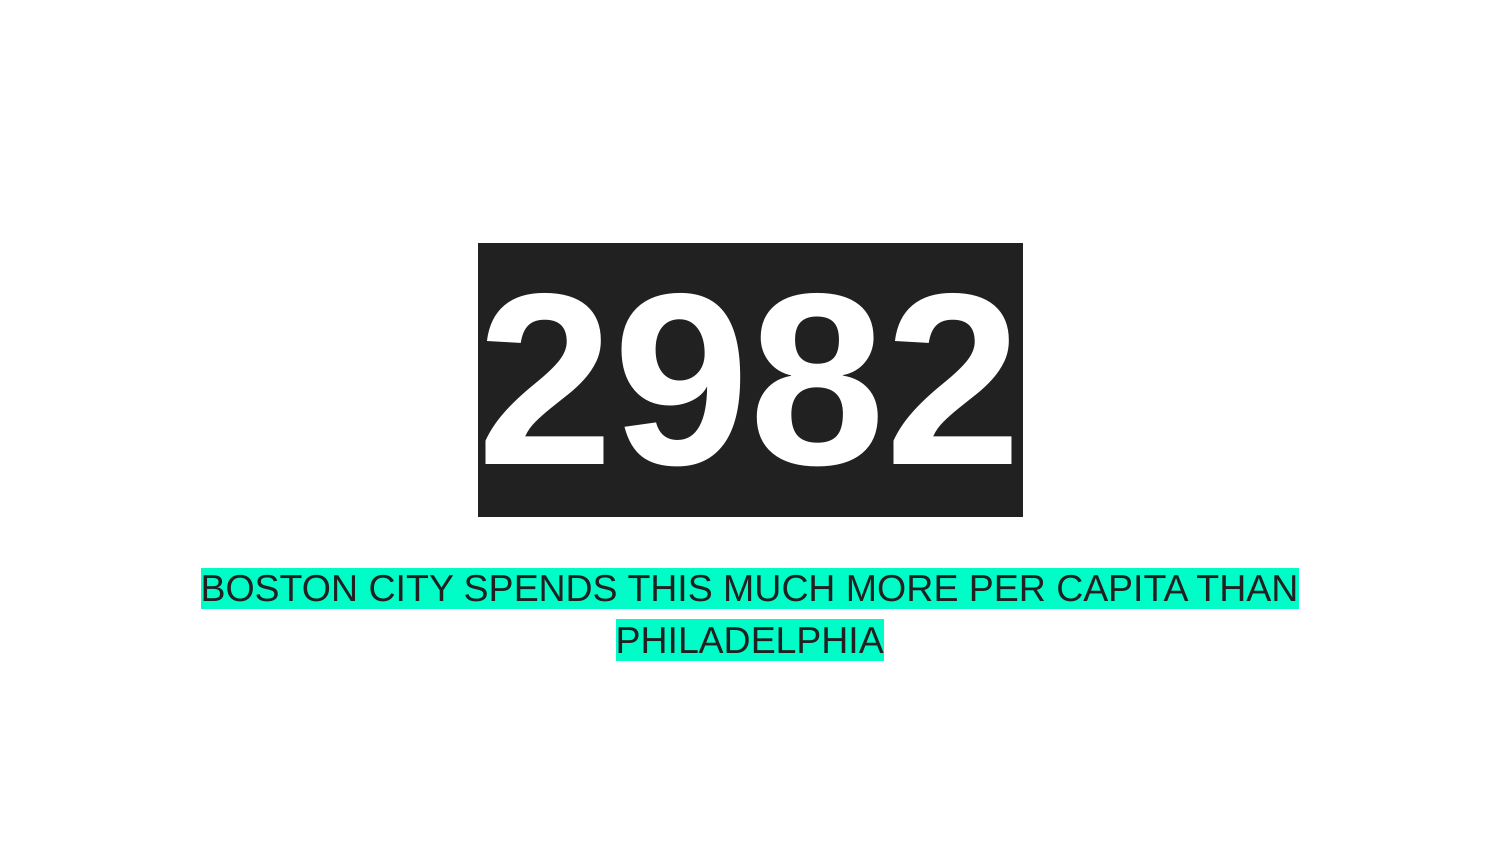

# 2982
BOSTON CITY SPENDS THIS MUCH MORE PER CAPITA THAN PHILADELPHIA